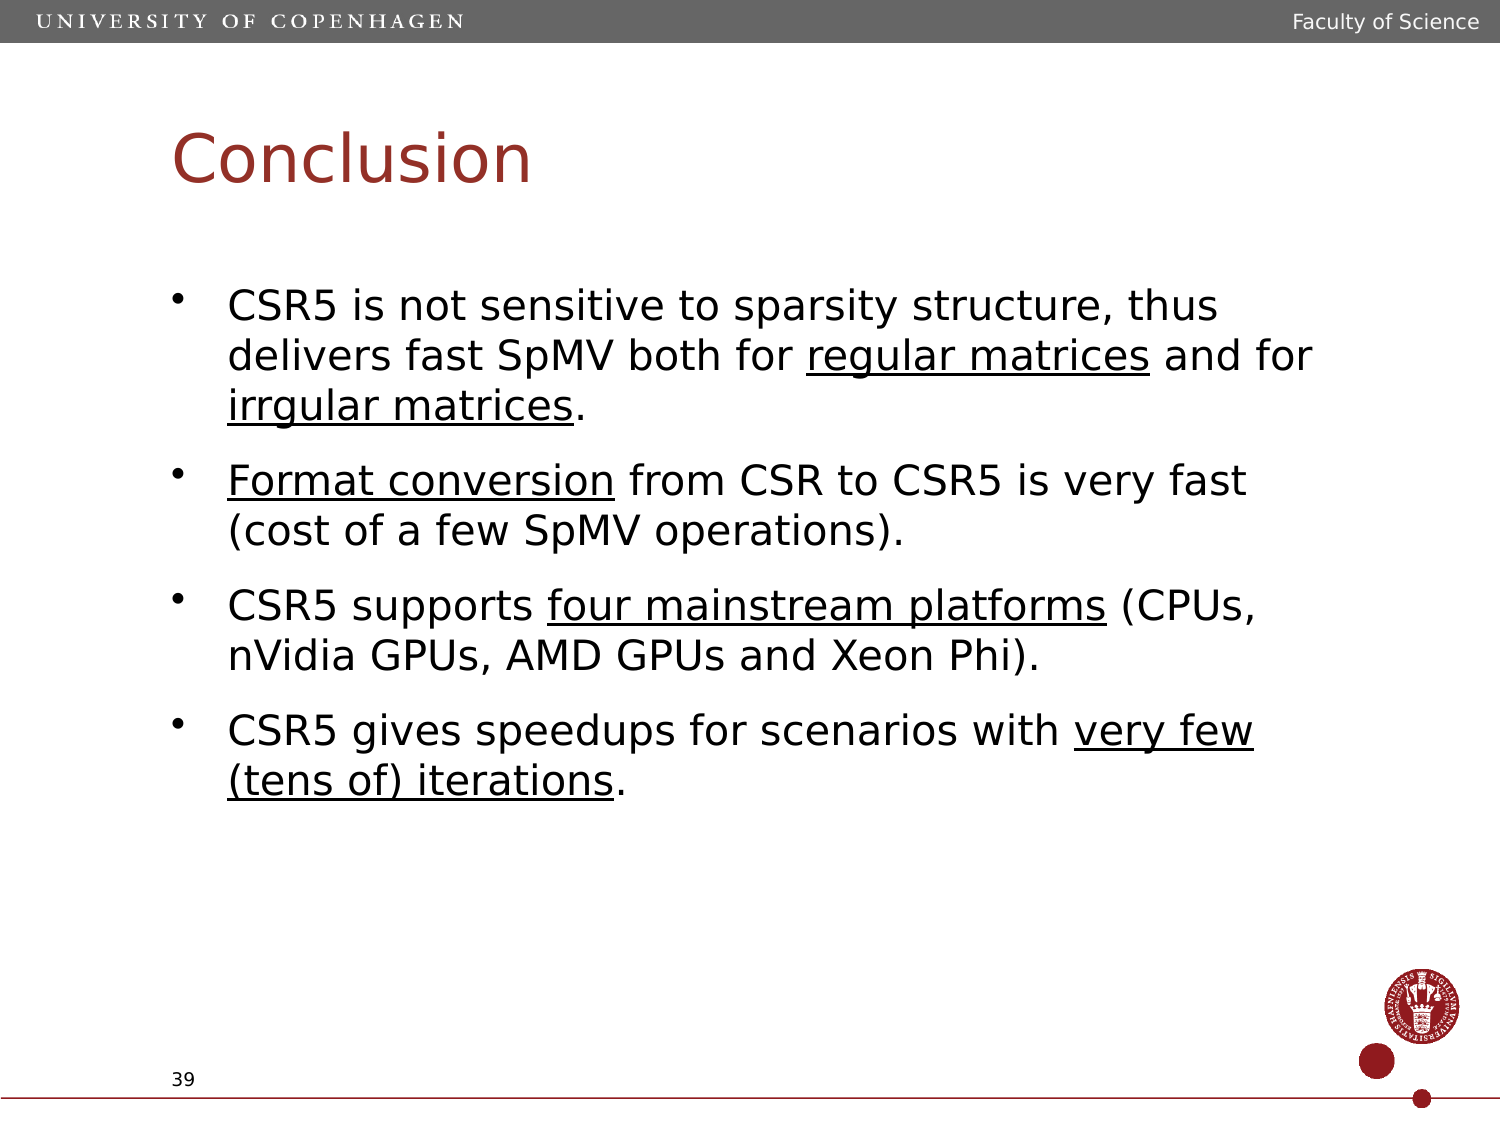

Faculty of Science
Conclusion
CSR5 is not sensitive to sparsity structure, thus delivers fast SpMV both for regular matrices and for irrgular matrices.
Format conversion from CSR to CSR5 is very fast (cost of a few SpMV operations).
CSR5 supports four mainstream platforms (CPUs, nVidia GPUs, AMD GPUs and Xeon Phi).
CSR5 gives speedups for scenarios with very few (tens of) iterations.

39